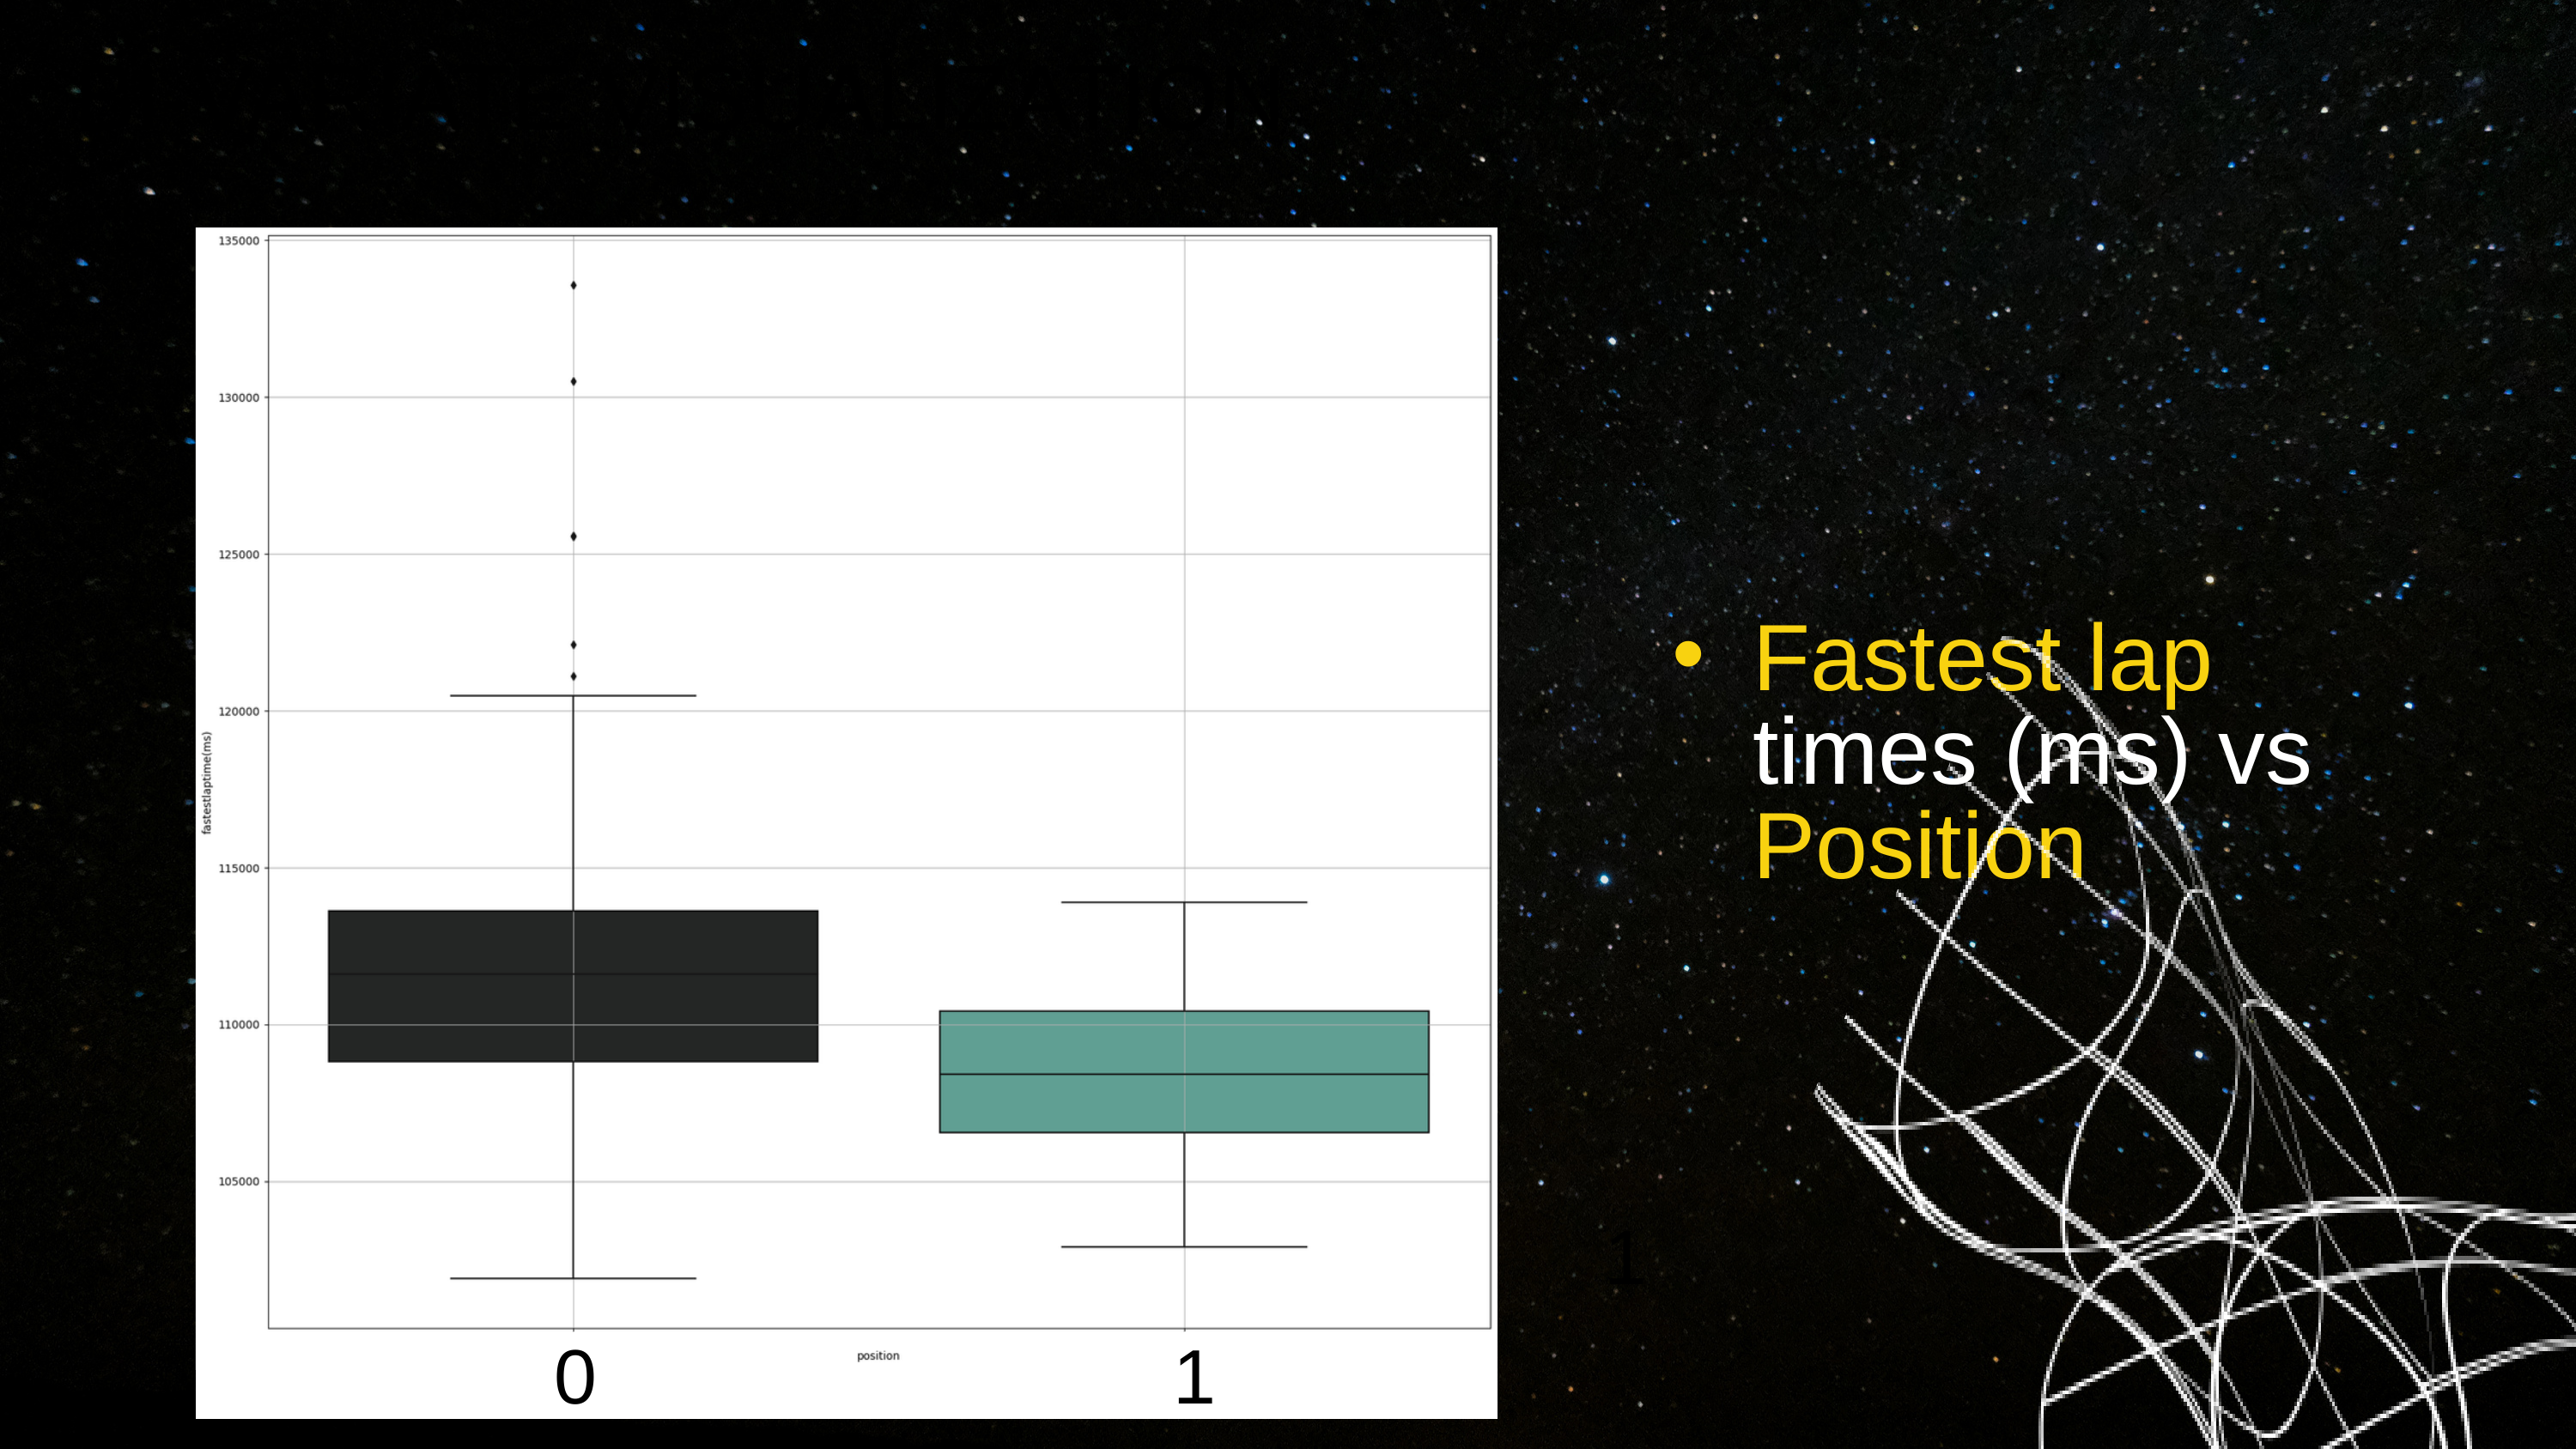

BI-VARIATE VISUALIZATION

Fastest lap times (ms) vs Position

1

0
1